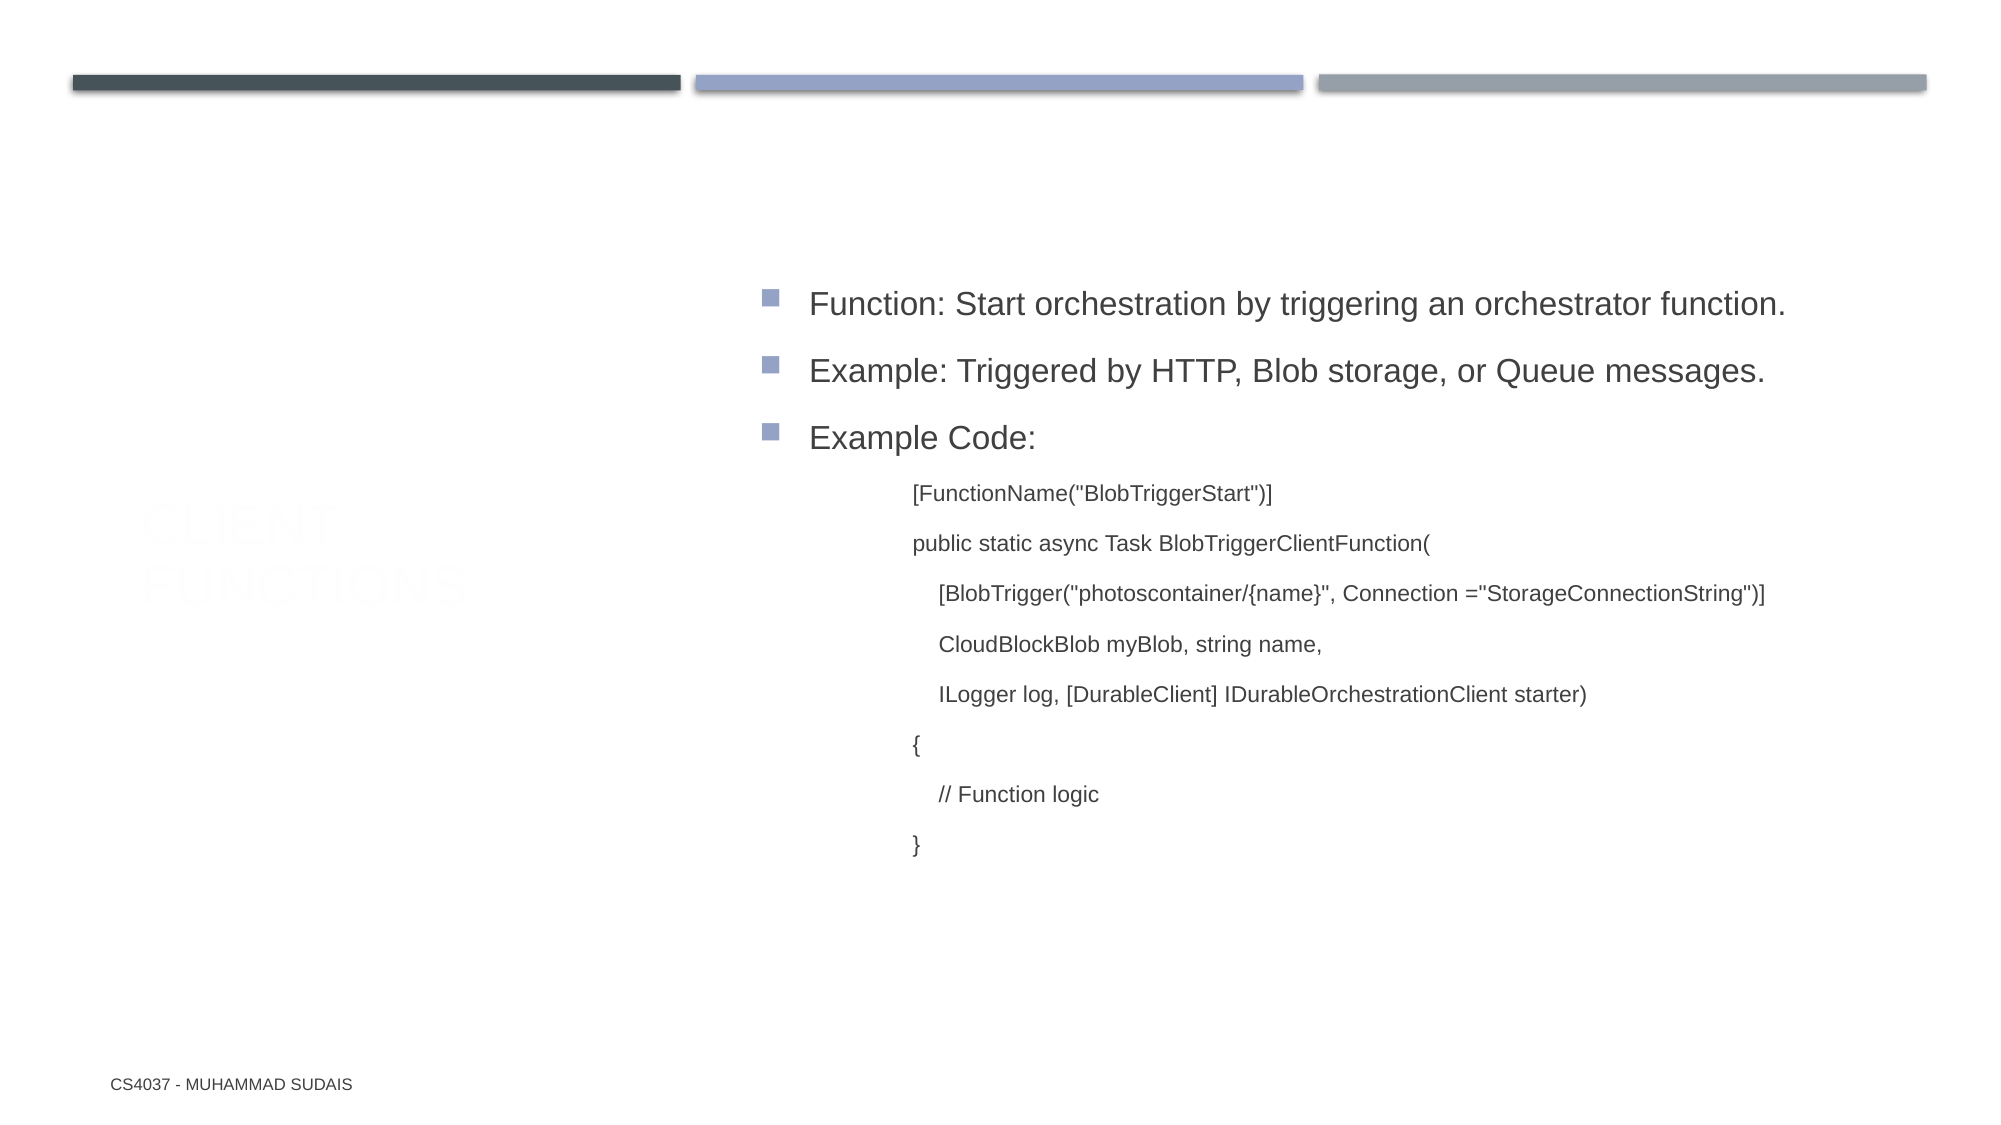

# Client Functions
Function: Start orchestration by triggering an orchestrator function.
Example: Triggered by HTTP, Blob storage, or Queue messages.
Example Code:
[FunctionName("BlobTriggerStart")]
public static async Task BlobTriggerClientFunction(
    [BlobTrigger("photoscontainer/{name}", Connection ="StorageConnectionString")]
    CloudBlockBlob myBlob, string name,
    ILogger log, [DurableClient] IDurableOrchestrationClient starter)
{
    // Function logic
}
CS4037 - Muhammad Sudais